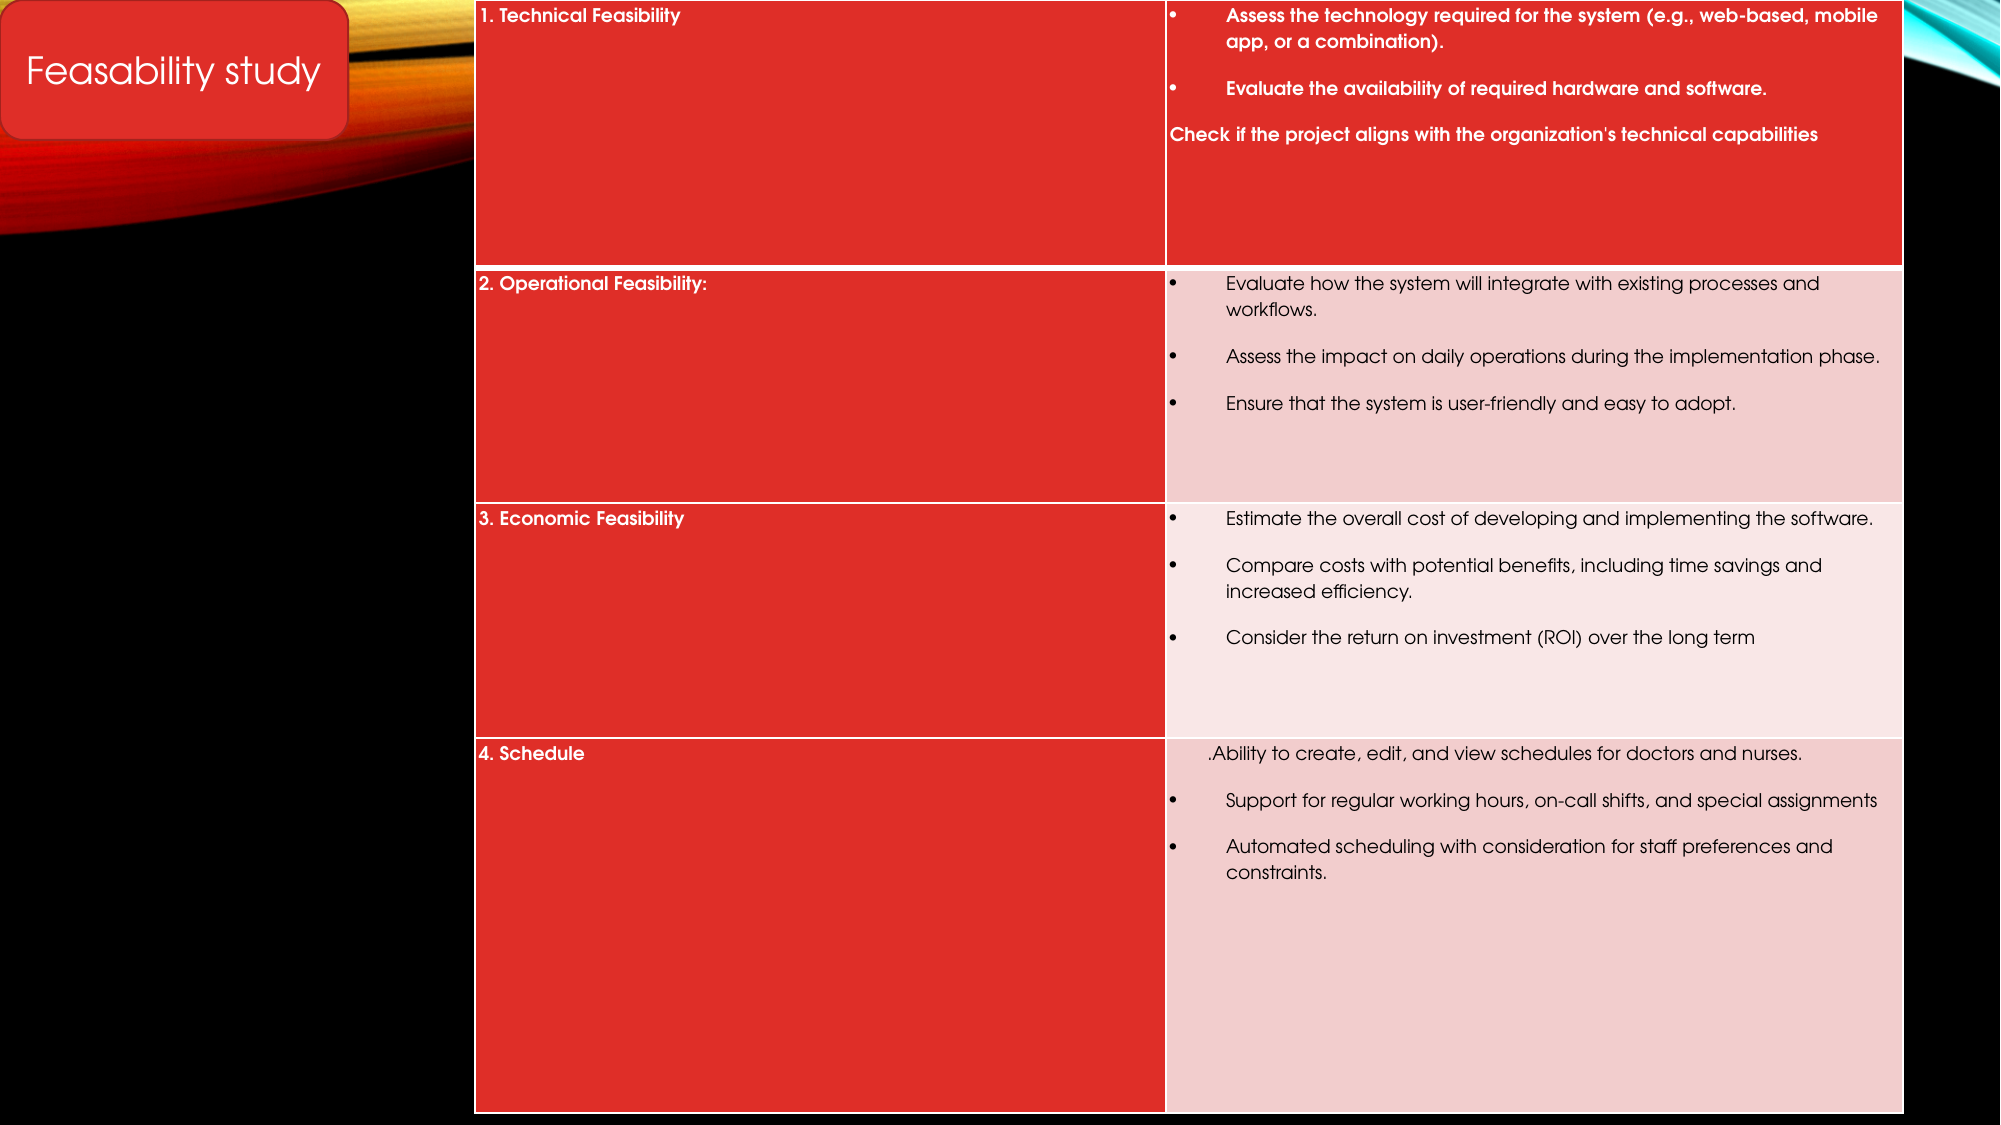

Feasability study
| 1. Technical Feasibility | Assess the technology required for the system (e.g., web-based, mobile app, or a combination). Evaluate the availability of required hardware and software. Check if the project aligns with the organization's technical capabilities |
| --- | --- |
| 2. Operational Feasibility: | Evaluate how the system will integrate with existing processes and workflows. Assess the impact on daily operations during the implementation phase. Ensure that the system is user-friendly and easy to adopt. |
| 3. Economic Feasibility | Estimate the overall cost of developing and implementing the software. Compare costs with potential benefits, including time savings and increased efficiency. Consider the return on investment (ROI) over the long term |
| 4. Schedule | .Ability to create, edit, and view schedules for doctors and nurses. Support for regular working hours, on-call shifts, and special assignments Automated scheduling with consideration for staff preferences and constraints. |
# Feasability Study